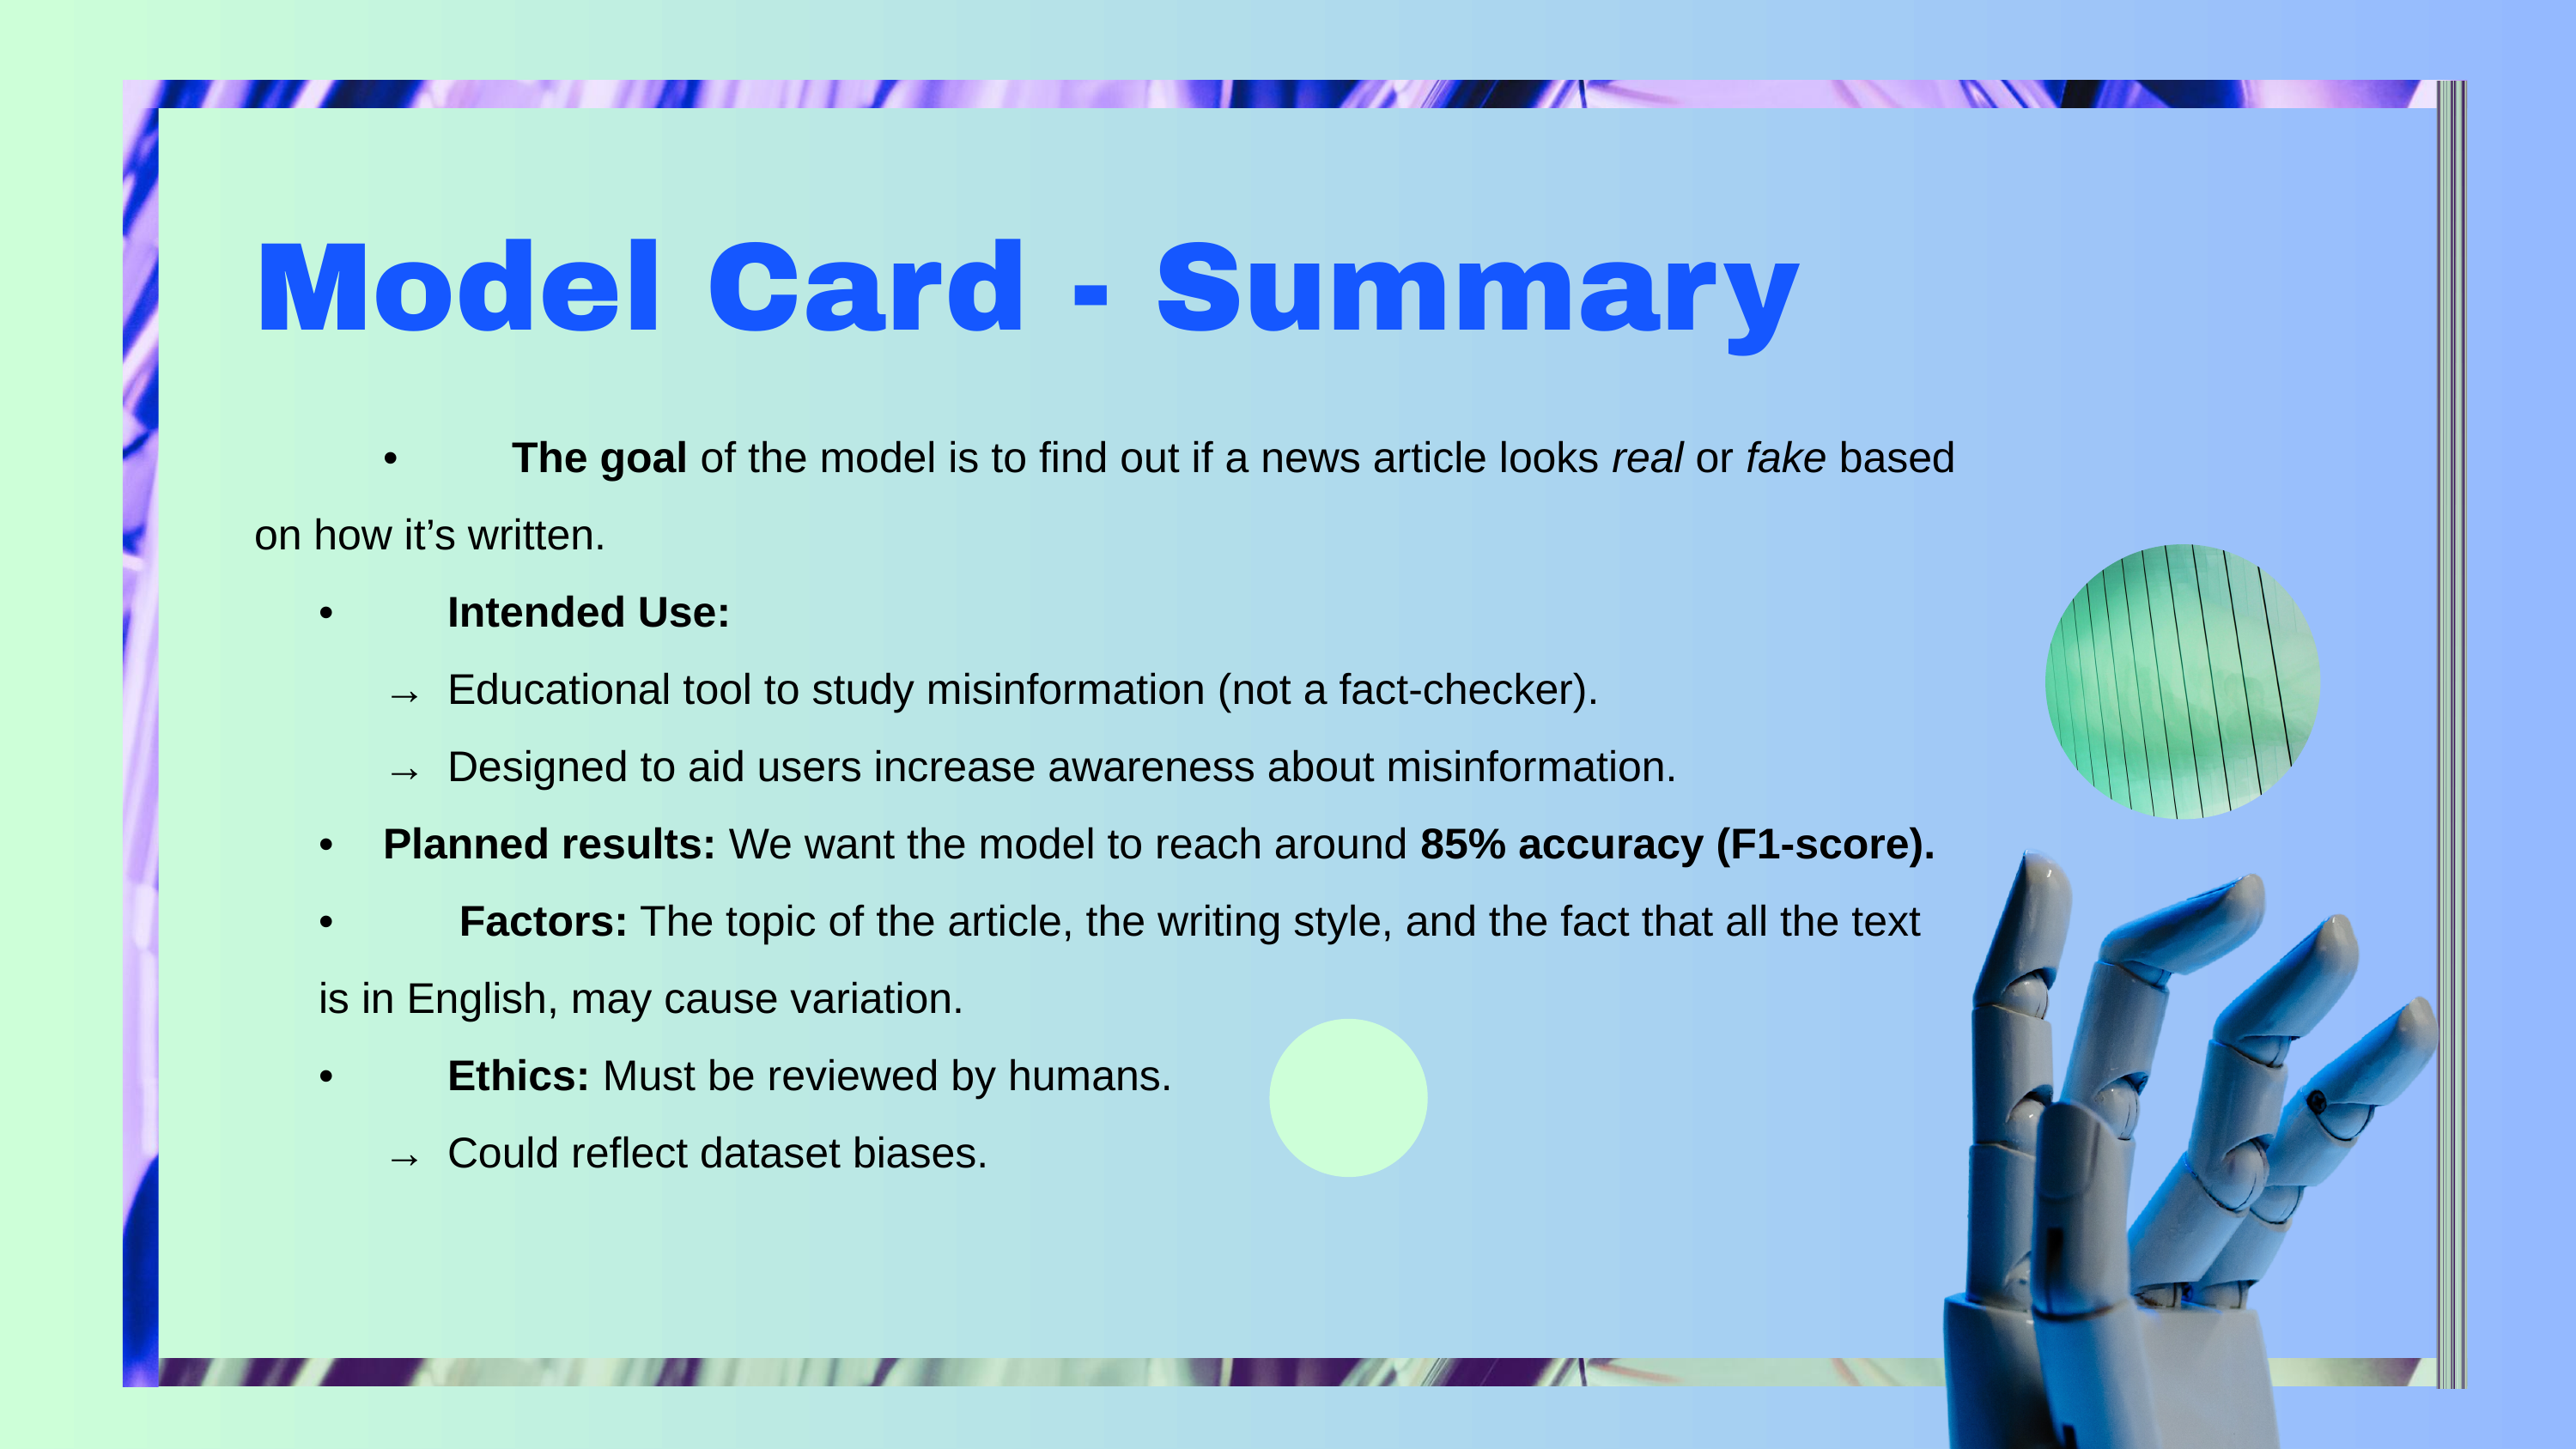

Model Card - Summary
	•	The goal of the model is to find out if a news article looks real or fake based on how it’s written.
• 	Intended Use:
→	Educational tool to study misinformation (not a fact-checker).
→	Designed to aid users increase awareness about misinformation.
•	Planned results: We want the model to reach around 85% accuracy (F1-score).
•	 Factors: The topic of the article, the writing style, and the fact that all the text is in English, may cause variation.
•	Ethics: Must be reviewed by humans.
→	Could reflect dataset biases.